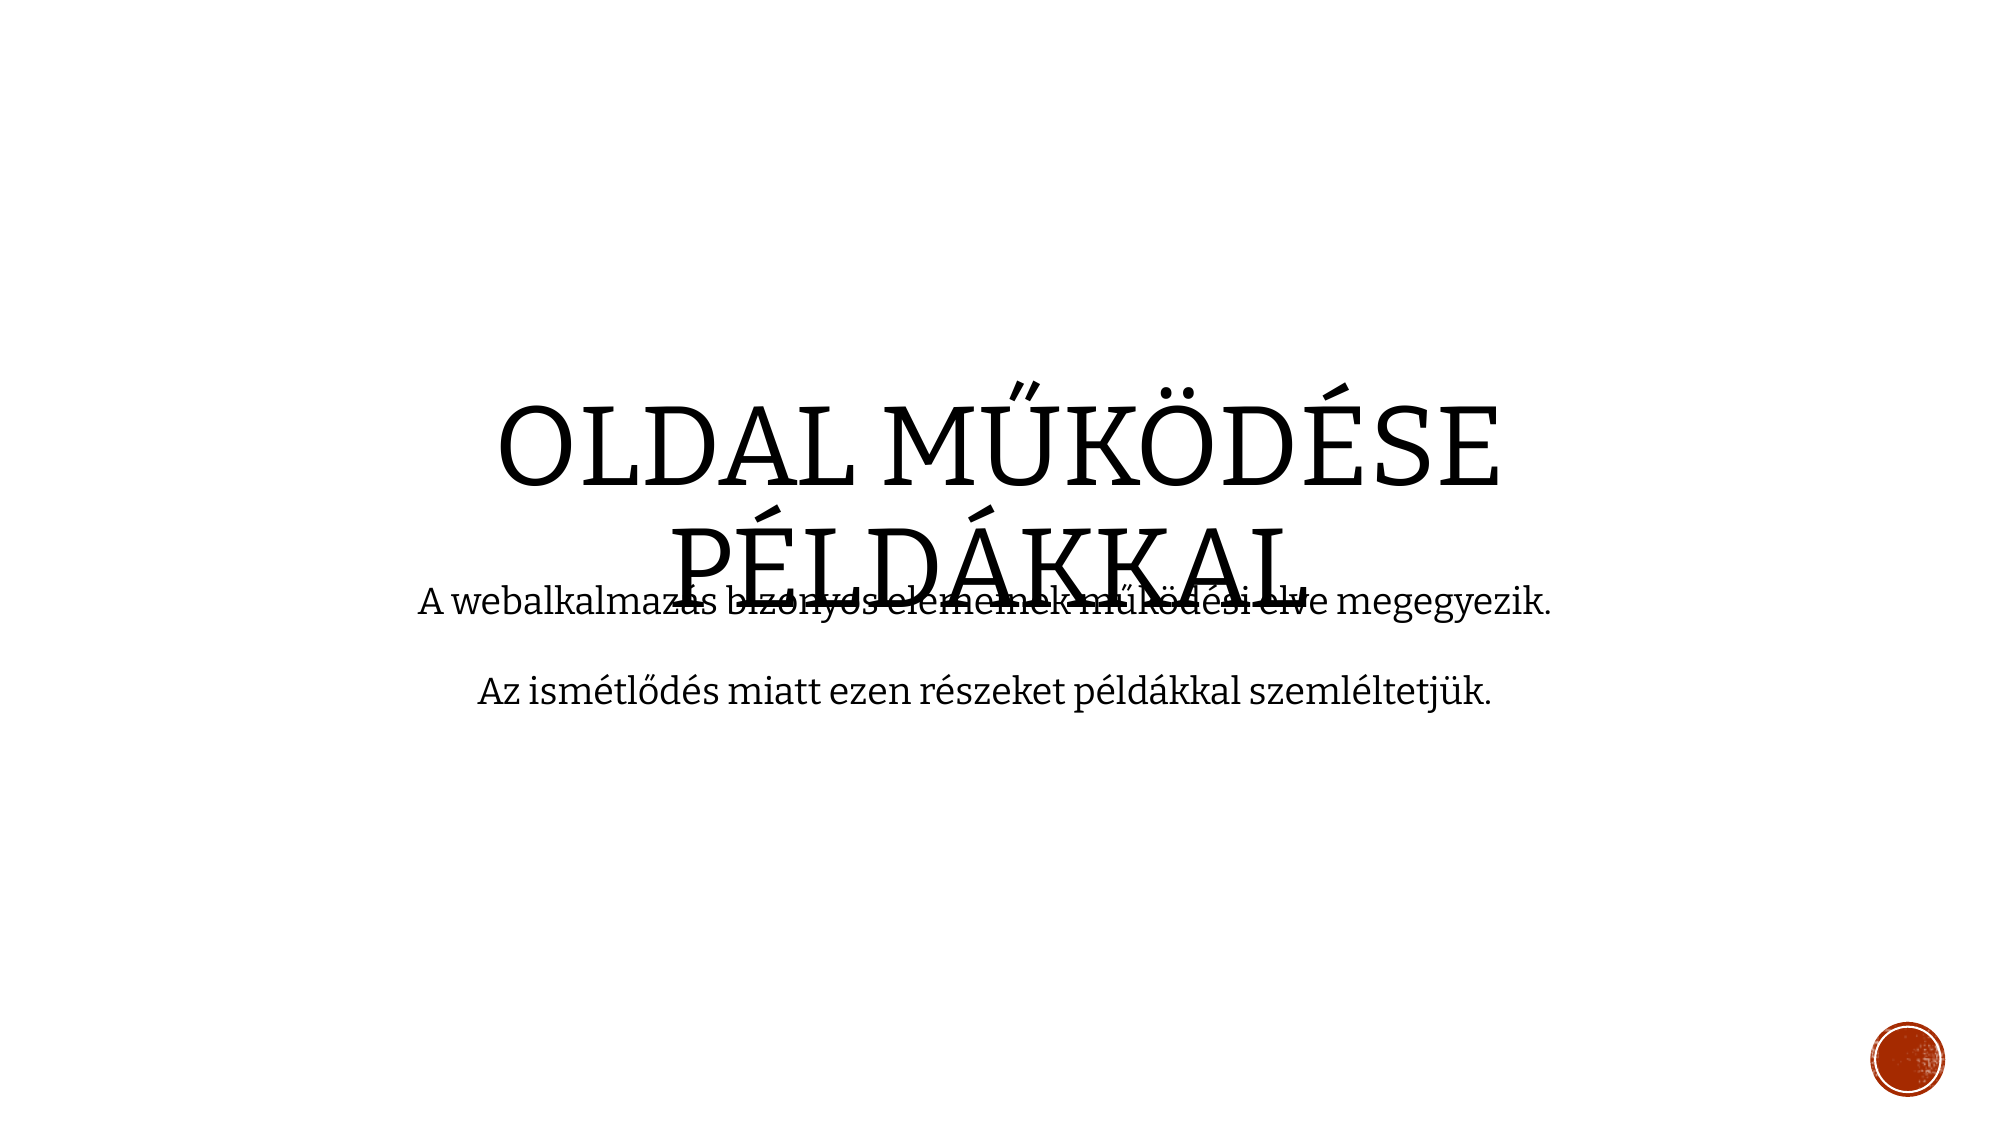

# Oldal működése Példákkal
A webalkalmazás bizonyos elemeinek működési elve megegyezik.

Az ismétlődés miatt ezen részeket példákkal szemléltetjük.